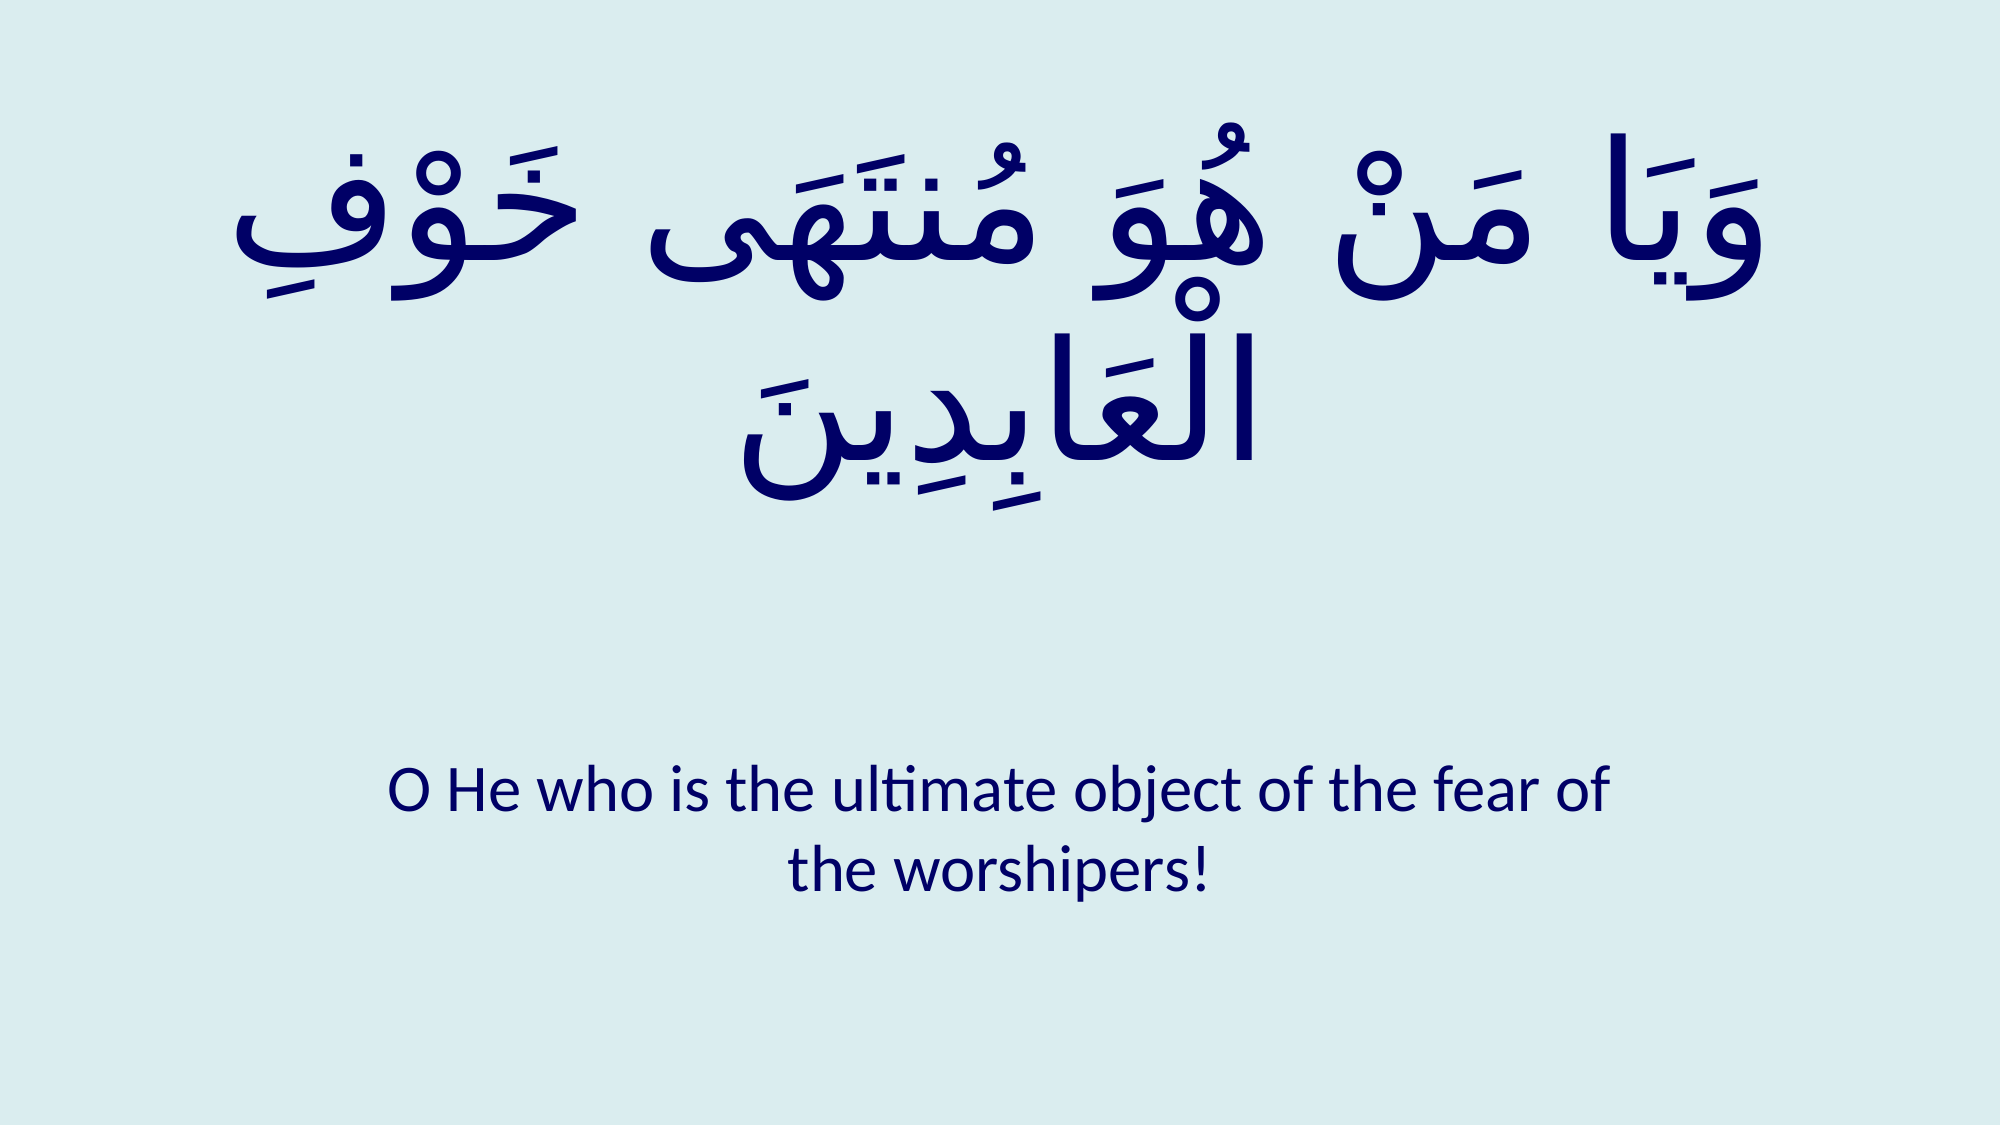

# وَيَا مَنْ هُوَ مُنتَهَى خَوْفِ الْعَابِدِينَ
O He who is the ultimate object of the fear of the worshipers!